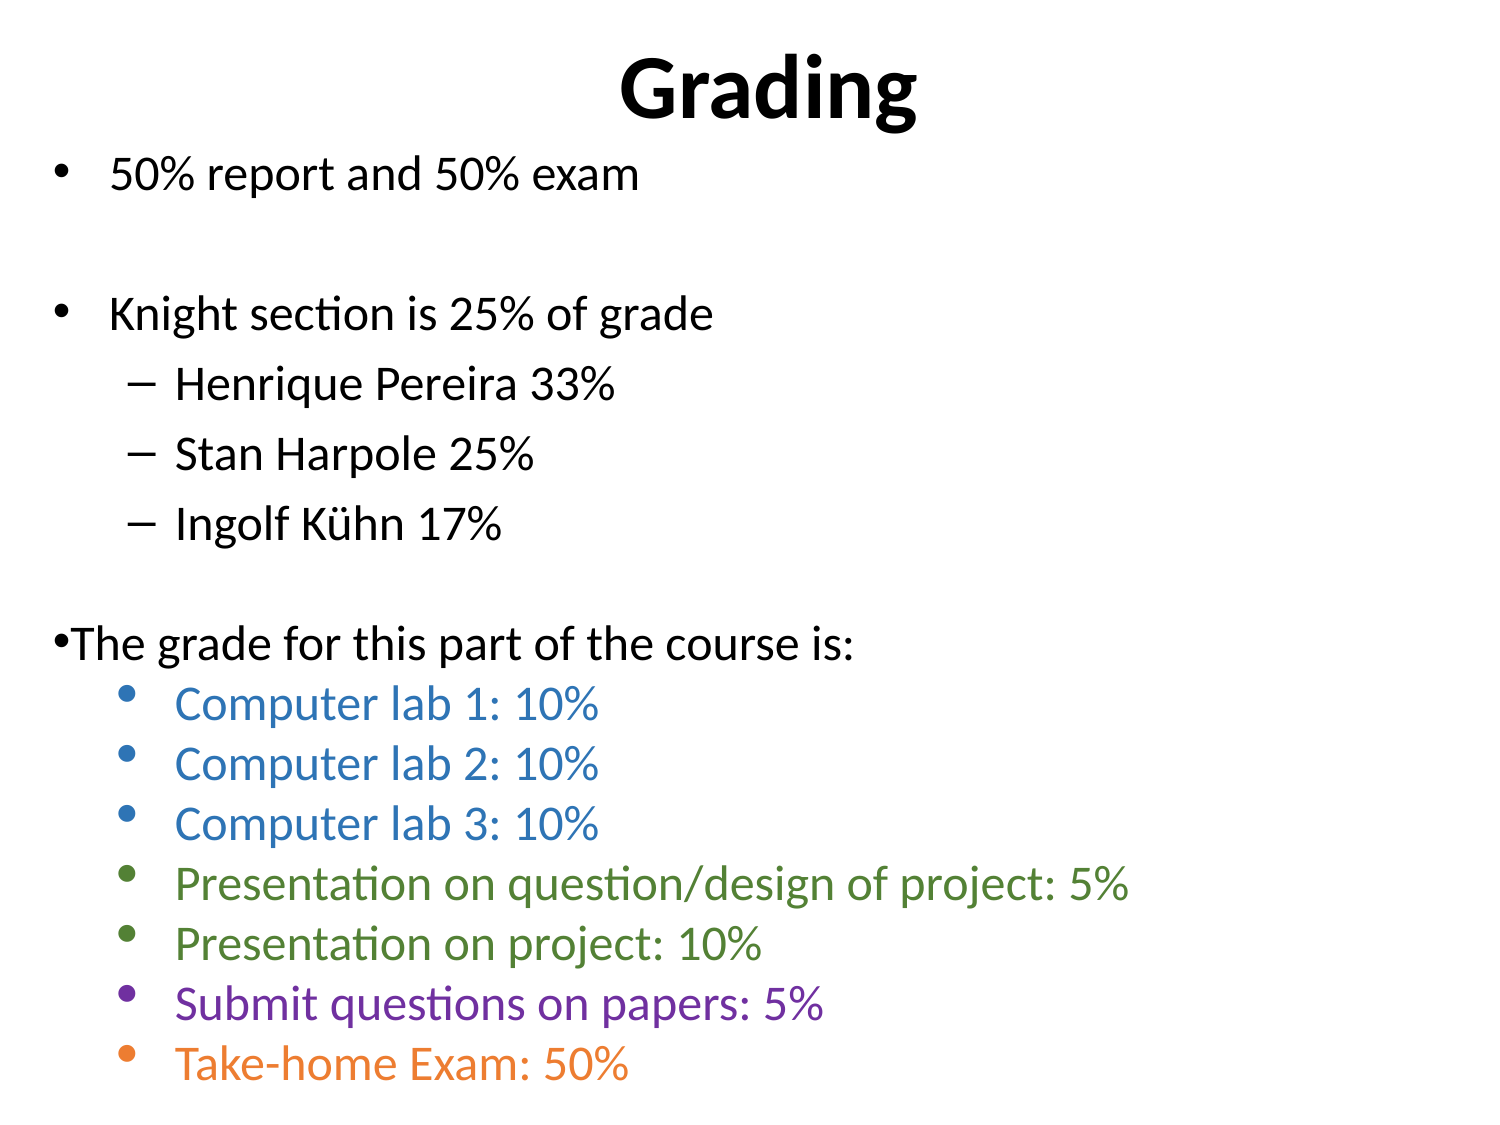

# Grading
50% report and 50% exam

Knight section is 25% of grade
Henrique Pereira 33%
Stan Harpole 25%
Ingolf Kühn 17%

The grade for this part of the course is:
Computer lab 1: 10%
Computer lab 2: 10%
Computer lab 3: 10%
Presentation on question/design of project: 5%
Presentation on project: 10%
Submit questions on papers: 5%
Take-home Exam: 50%